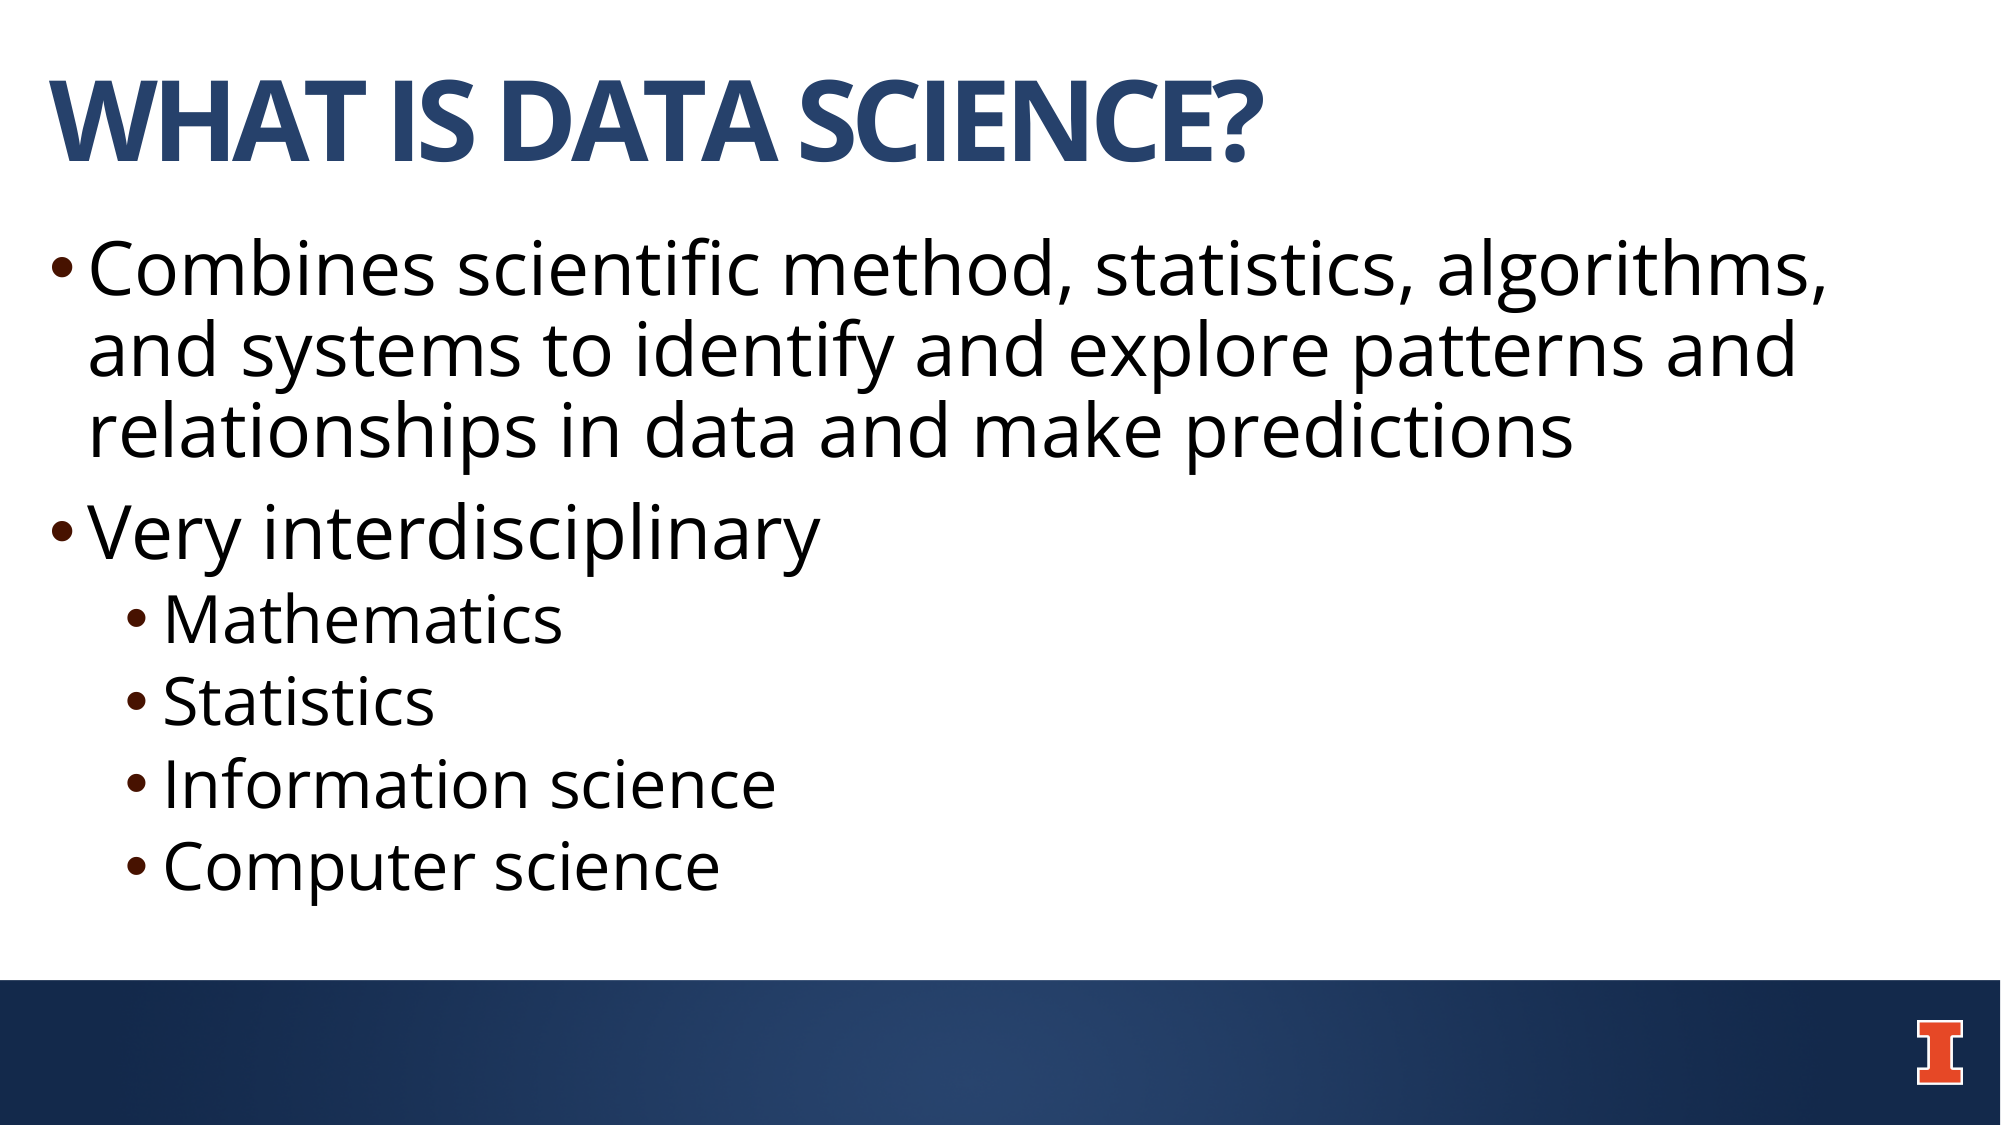

# What is data science?
Combines scientific method, statistics, algorithms, and systems to identify and explore patterns and relationships in data and make predictions
Very interdisciplinary
Mathematics
Statistics
Information science
Computer science